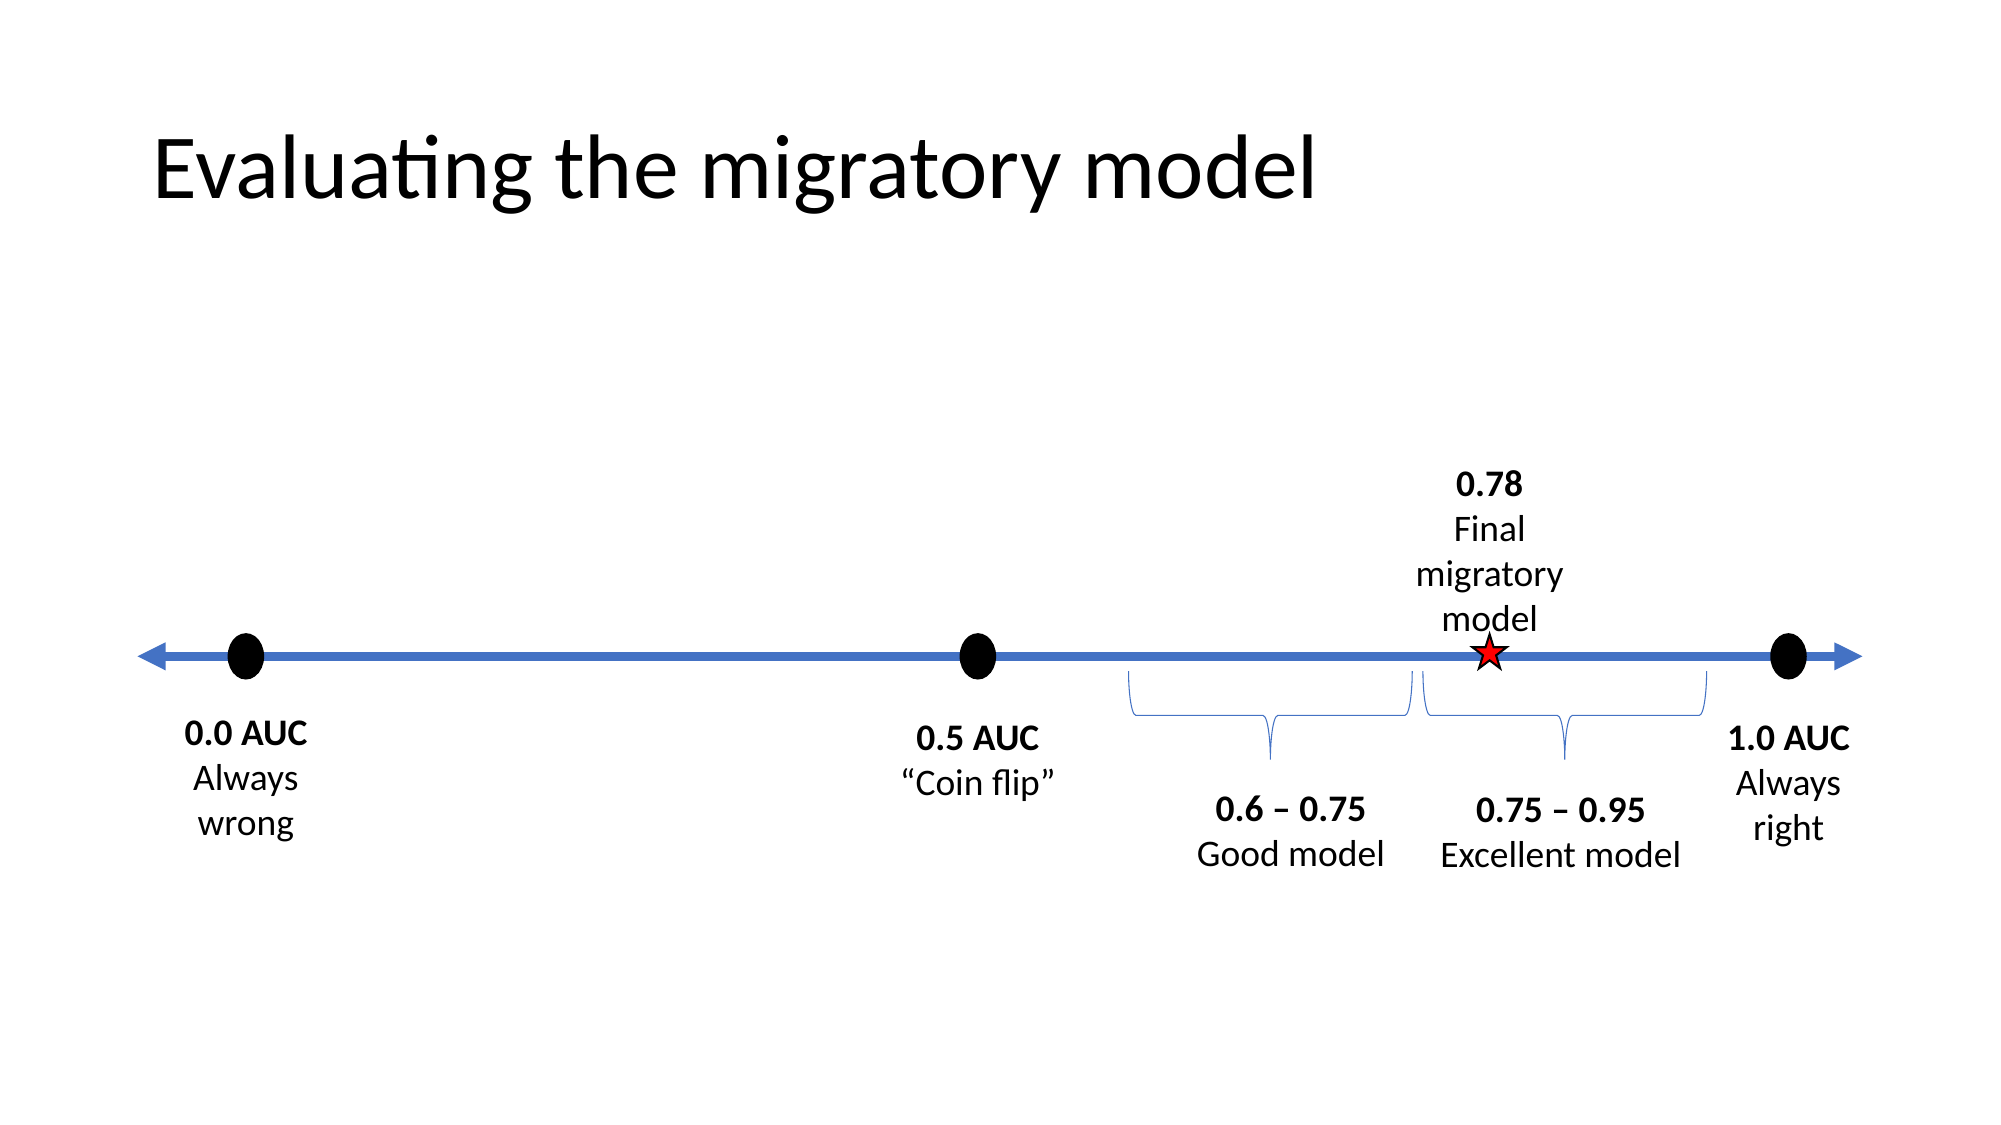

# Evaluating the migratory model
0.78
Final migratory model

0.0 AUC
Always wrong
0.5 AUC
“Coin flip”
1.0 AUC
Always right
0.6 – 0.75
Good model
0.75 – 0.95
Excellent model